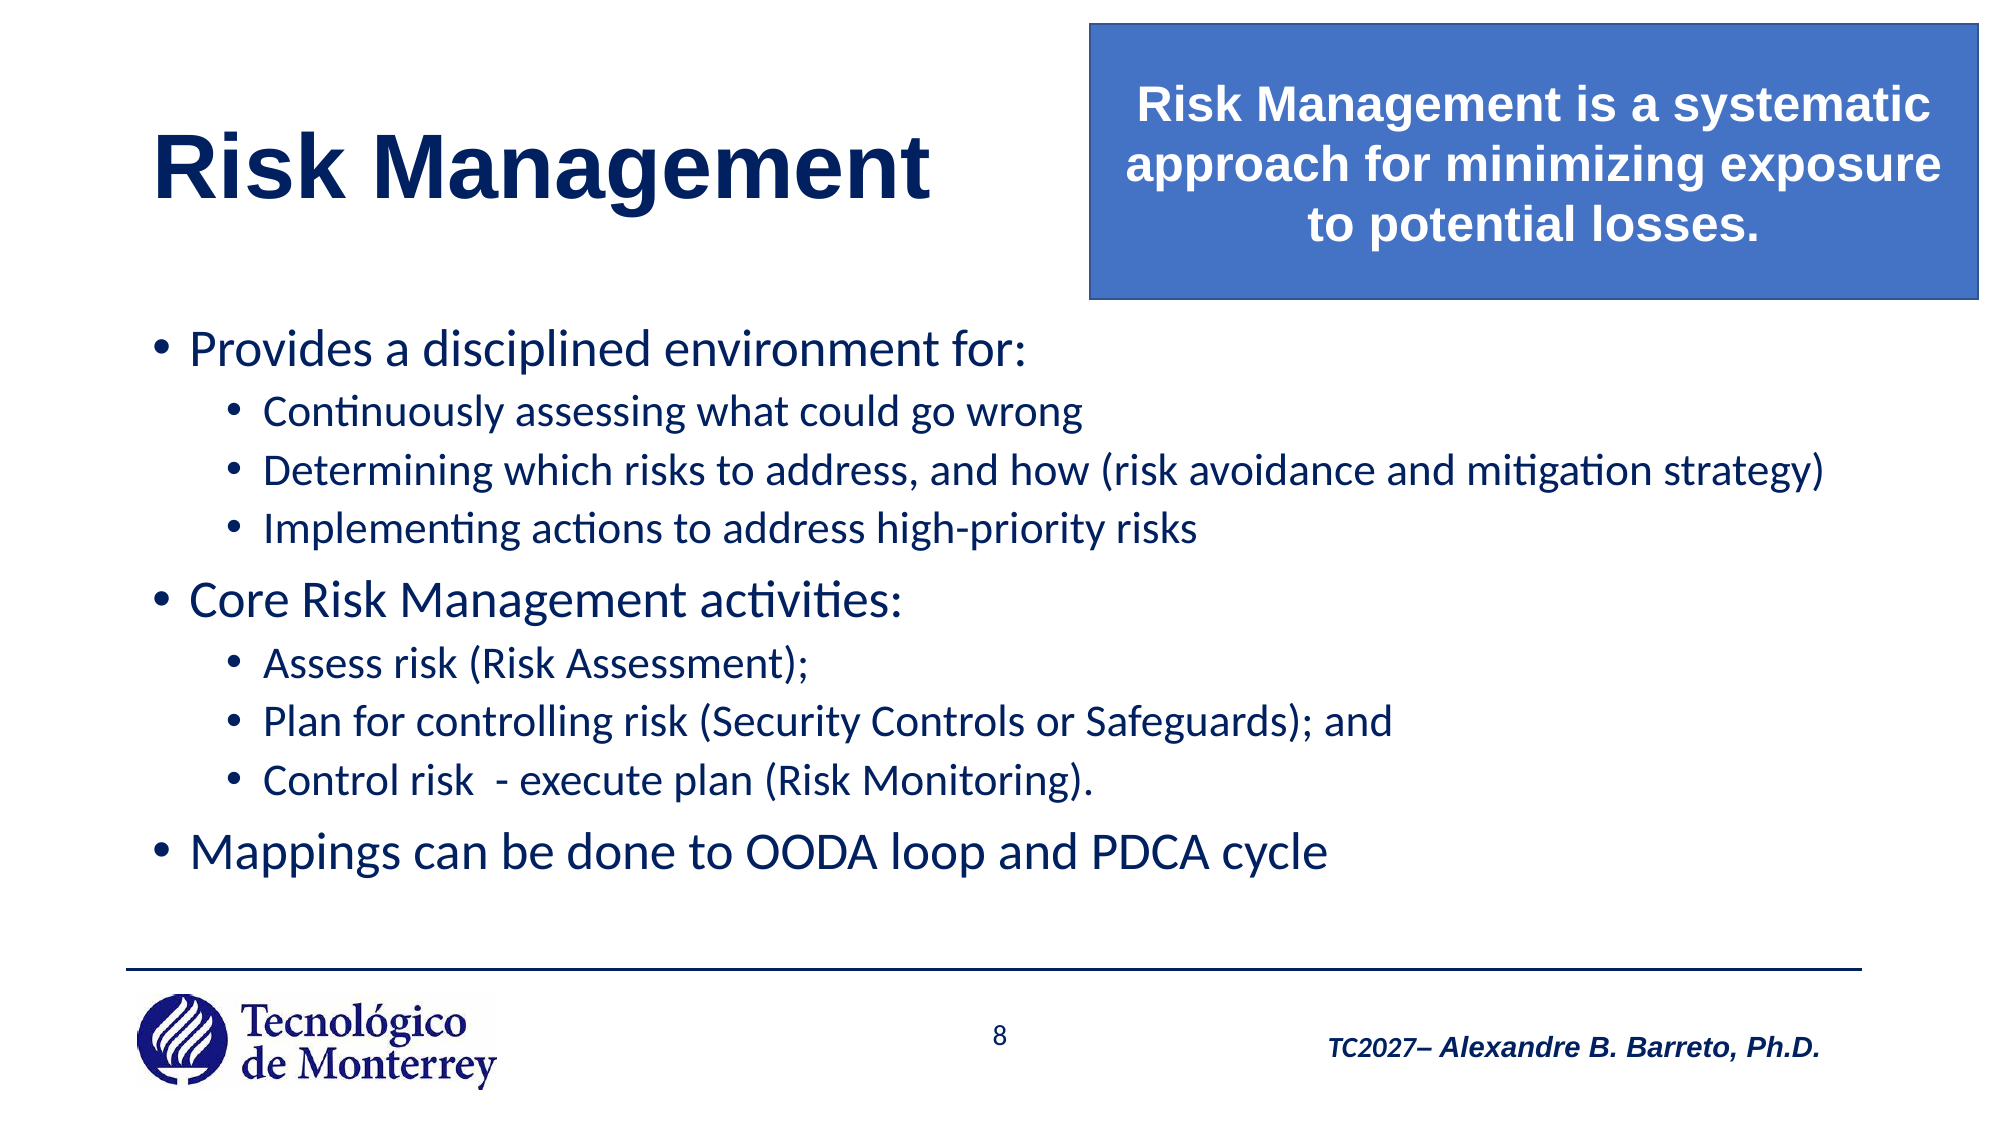

Risk Management is a systematic approach for minimizing exposure to potential losses.
# Risk Management
Provides a disciplined environment for:
Continuously assessing what could go wrong
Determining which risks to address, and how (risk avoidance and mitigation strategy)
Implementing actions to address high-priority risks
Core Risk Management activities:
Assess risk (Risk Assessment);
Plan for controlling risk (Security Controls or Safeguards); and
Control risk  - execute plan (Risk Monitoring).
Mappings can be done to OODA loop and PDCA cycle